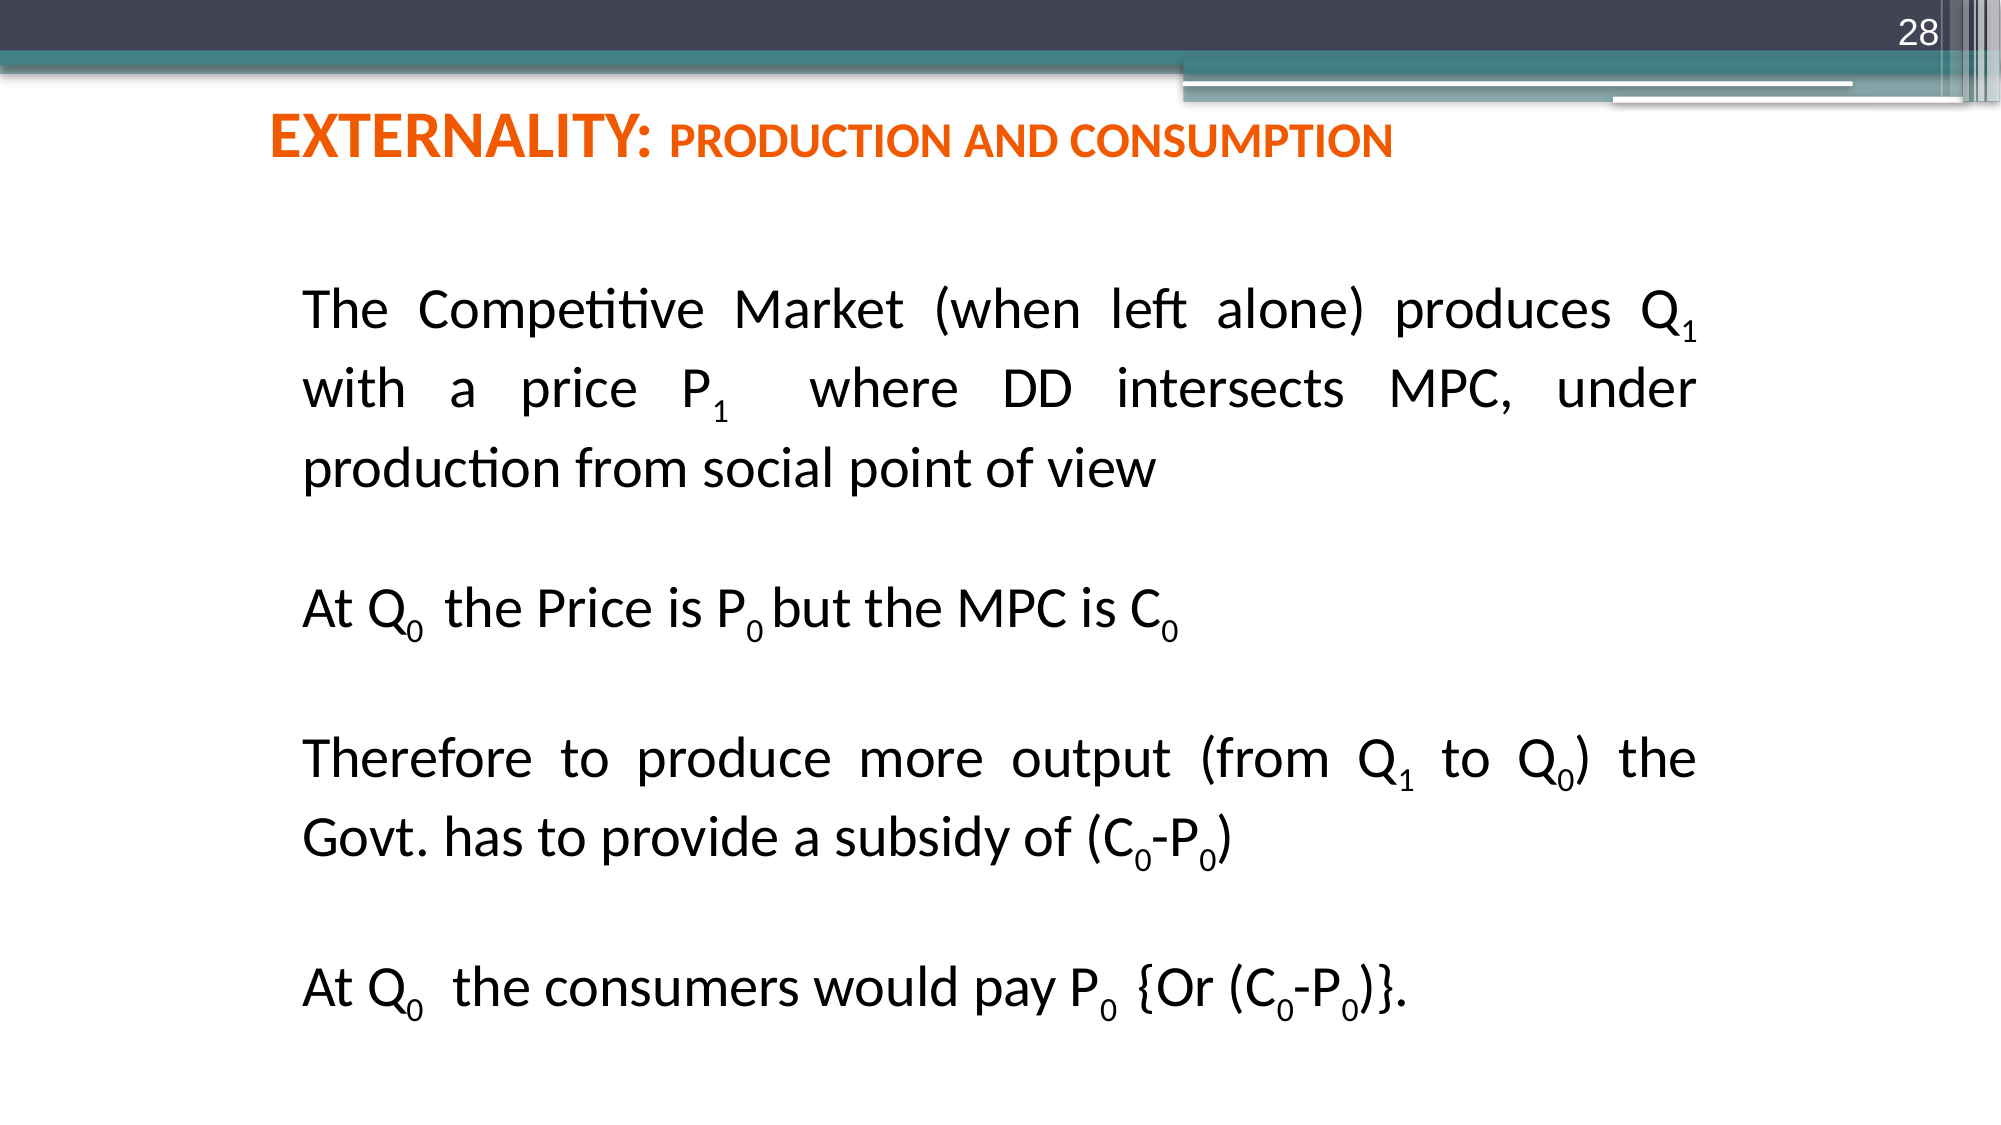

28
externality: Production and Consumption
The Competitive Market (when left alone) produces Q1 with a price P1  where DD intersects MPC, under production from social point of view

At Q0  the Price is P0 but the MPC is C0

Therefore to produce more output (from Q1 to Q0) the Govt. has to provide a subsidy of (C0-P0)

At Q0   the consumers would pay P0  {Or (C0-P0)}.